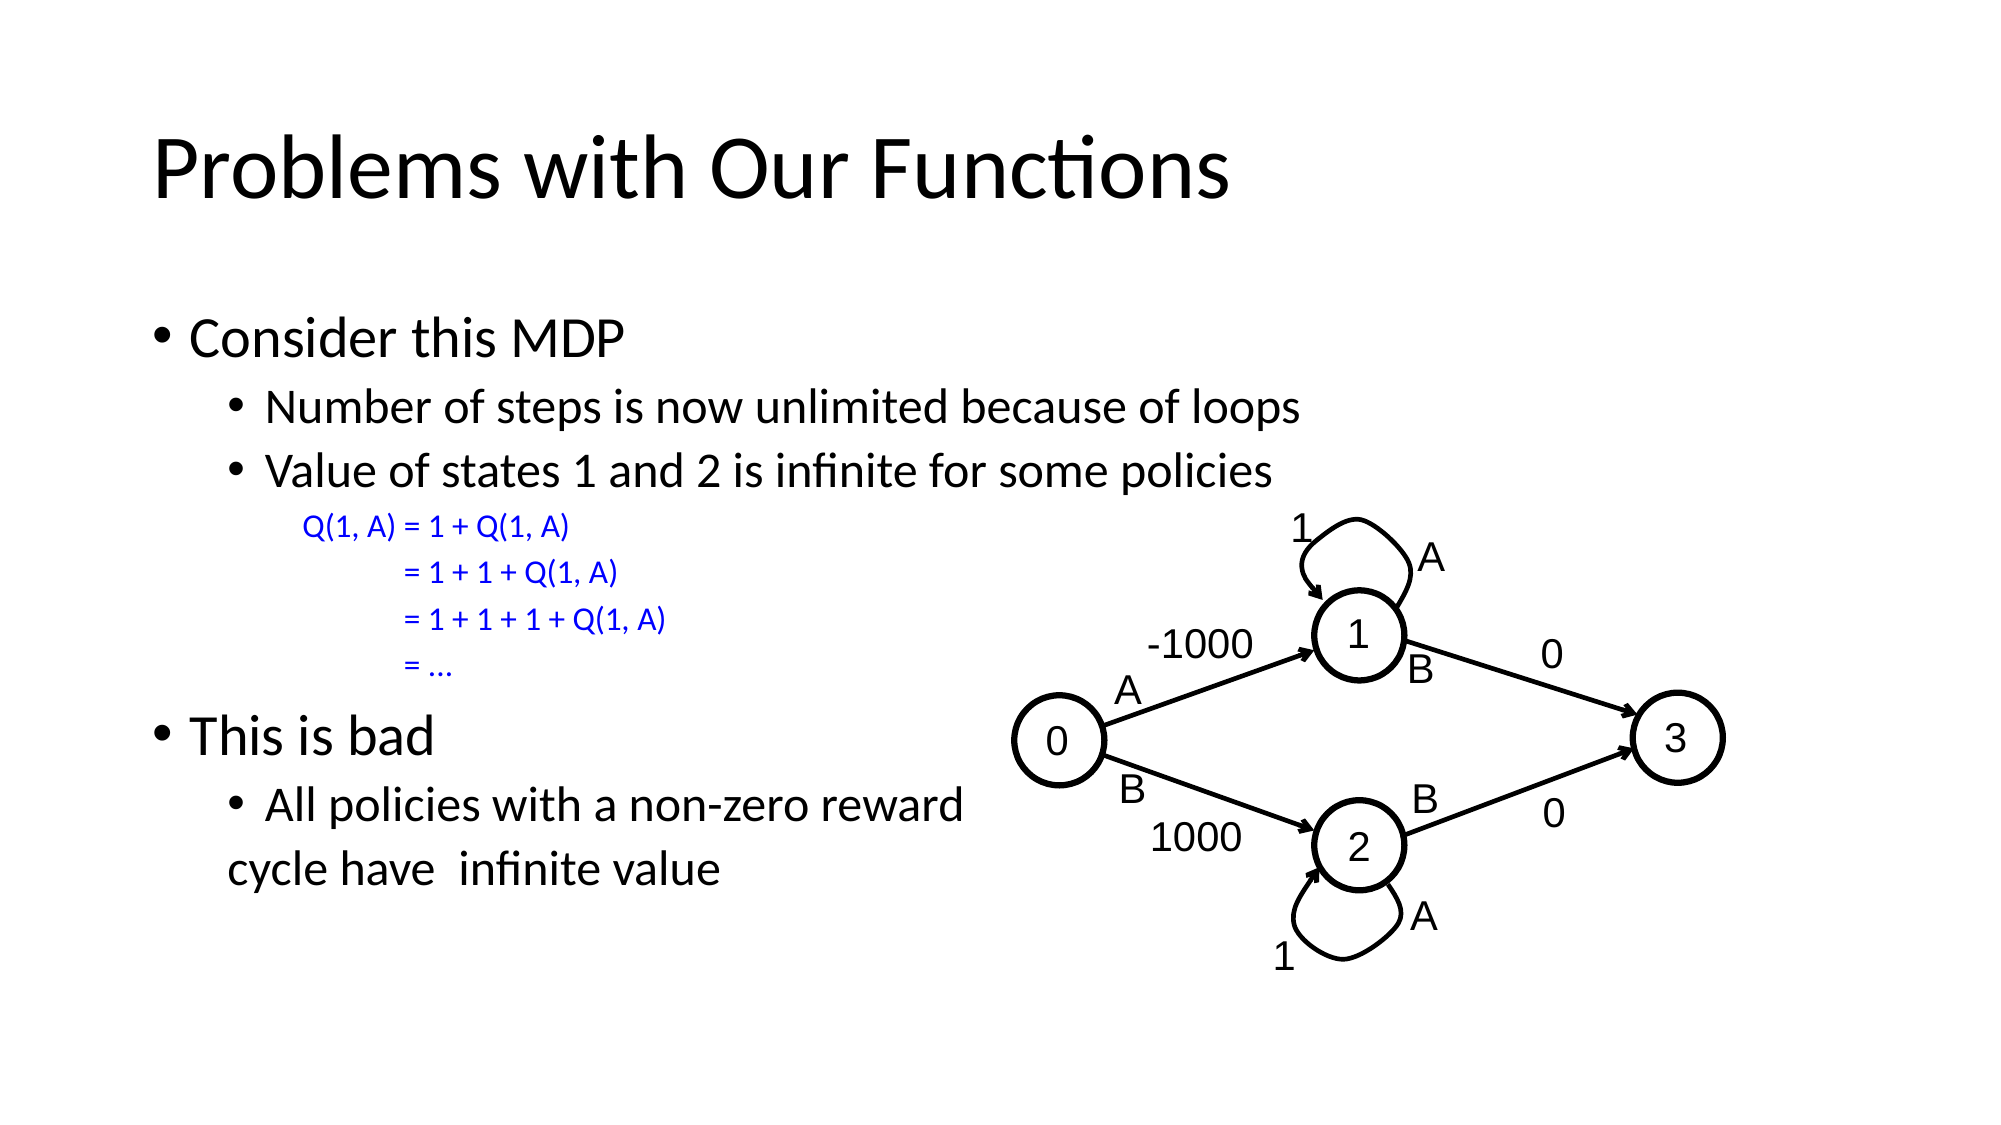

# Problems with Our Functions
Consider this MDP
Number of steps is now unlimited because of loops
Value of states 1 and 2 is infinite for some policies
Q(1, A) = 1 + Q(1, A)
Q(1, A) = 1 + 1 + Q(1, A)
Q(1, A) = 1 + 1 + 1 + Q(1, A)
Q(1, A) = ...
This is bad
All policies with a non-zero reward
cycle have  infinite value
1

A

1
-1000
0
B

A

3
0

B

B
0

1000
2

A
1